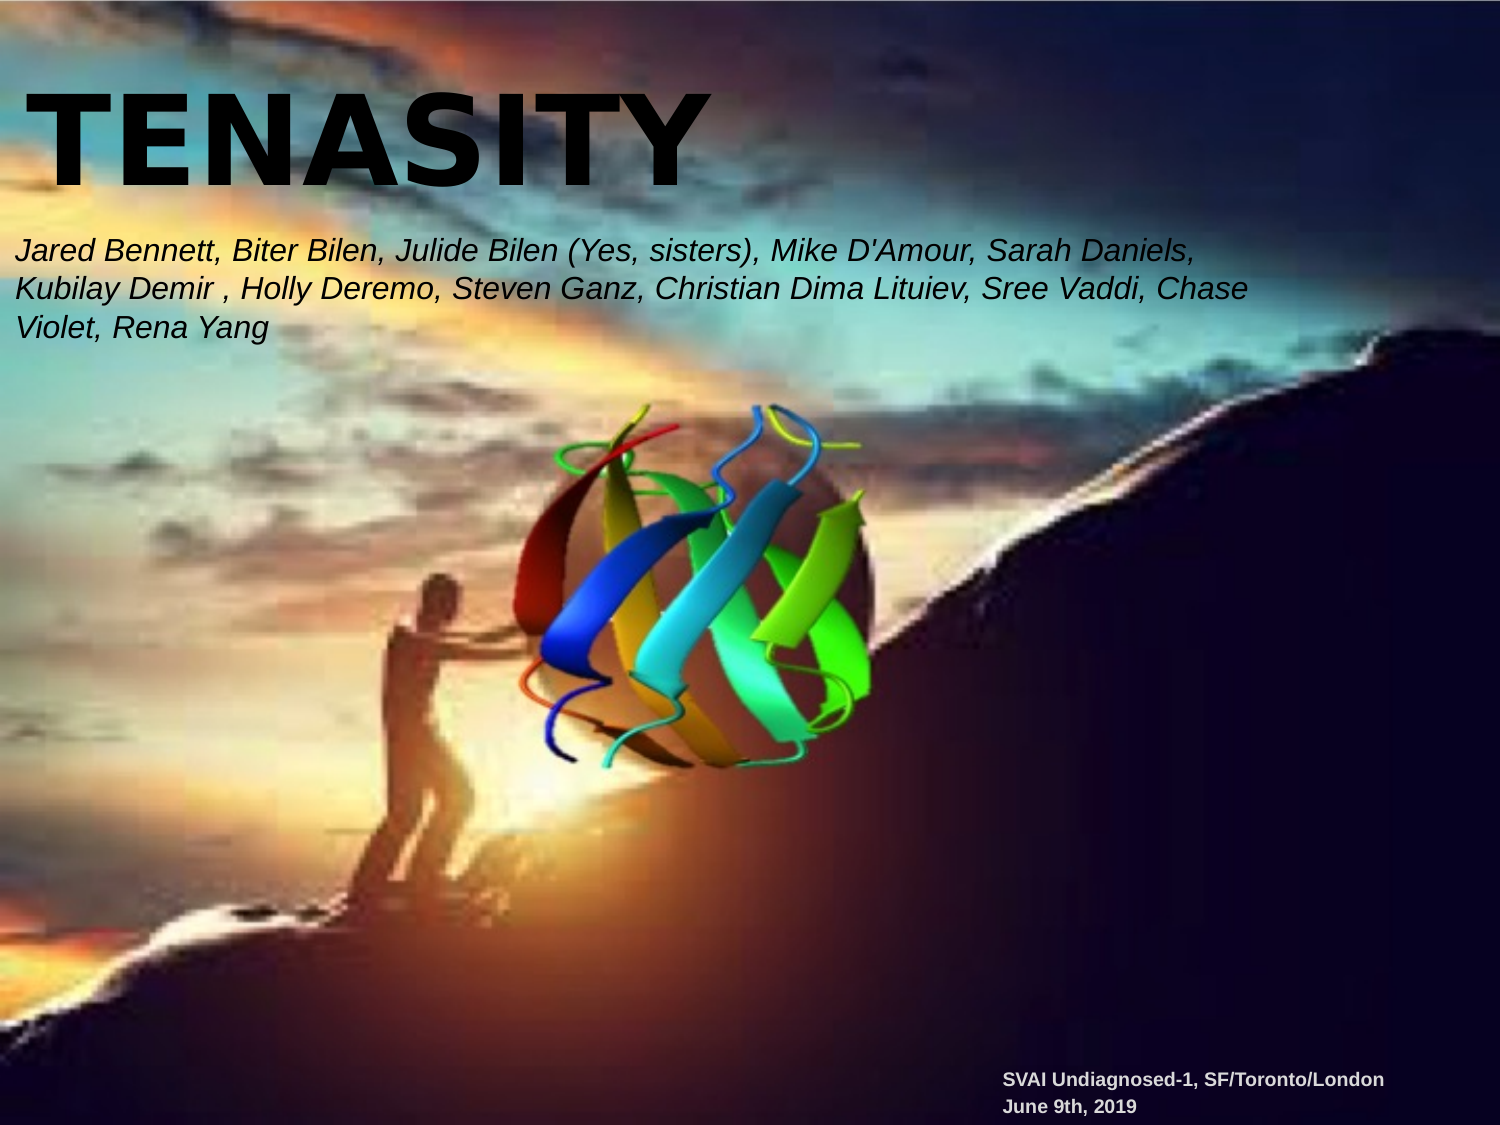

TENASITY
Jared Bennett, Biter Bilen, Julide Bilen (Yes, sisters), Mike D'Amour, Sarah Daniels, Kubilay Demir , Holly Deremo, Steven Ganz, Christian Dima Lituiev, Sree Vaddi, Chase Violet, Rena Yang
SVAI Undiagnosed-1, SF/Toronto/London
June 9th, 2019